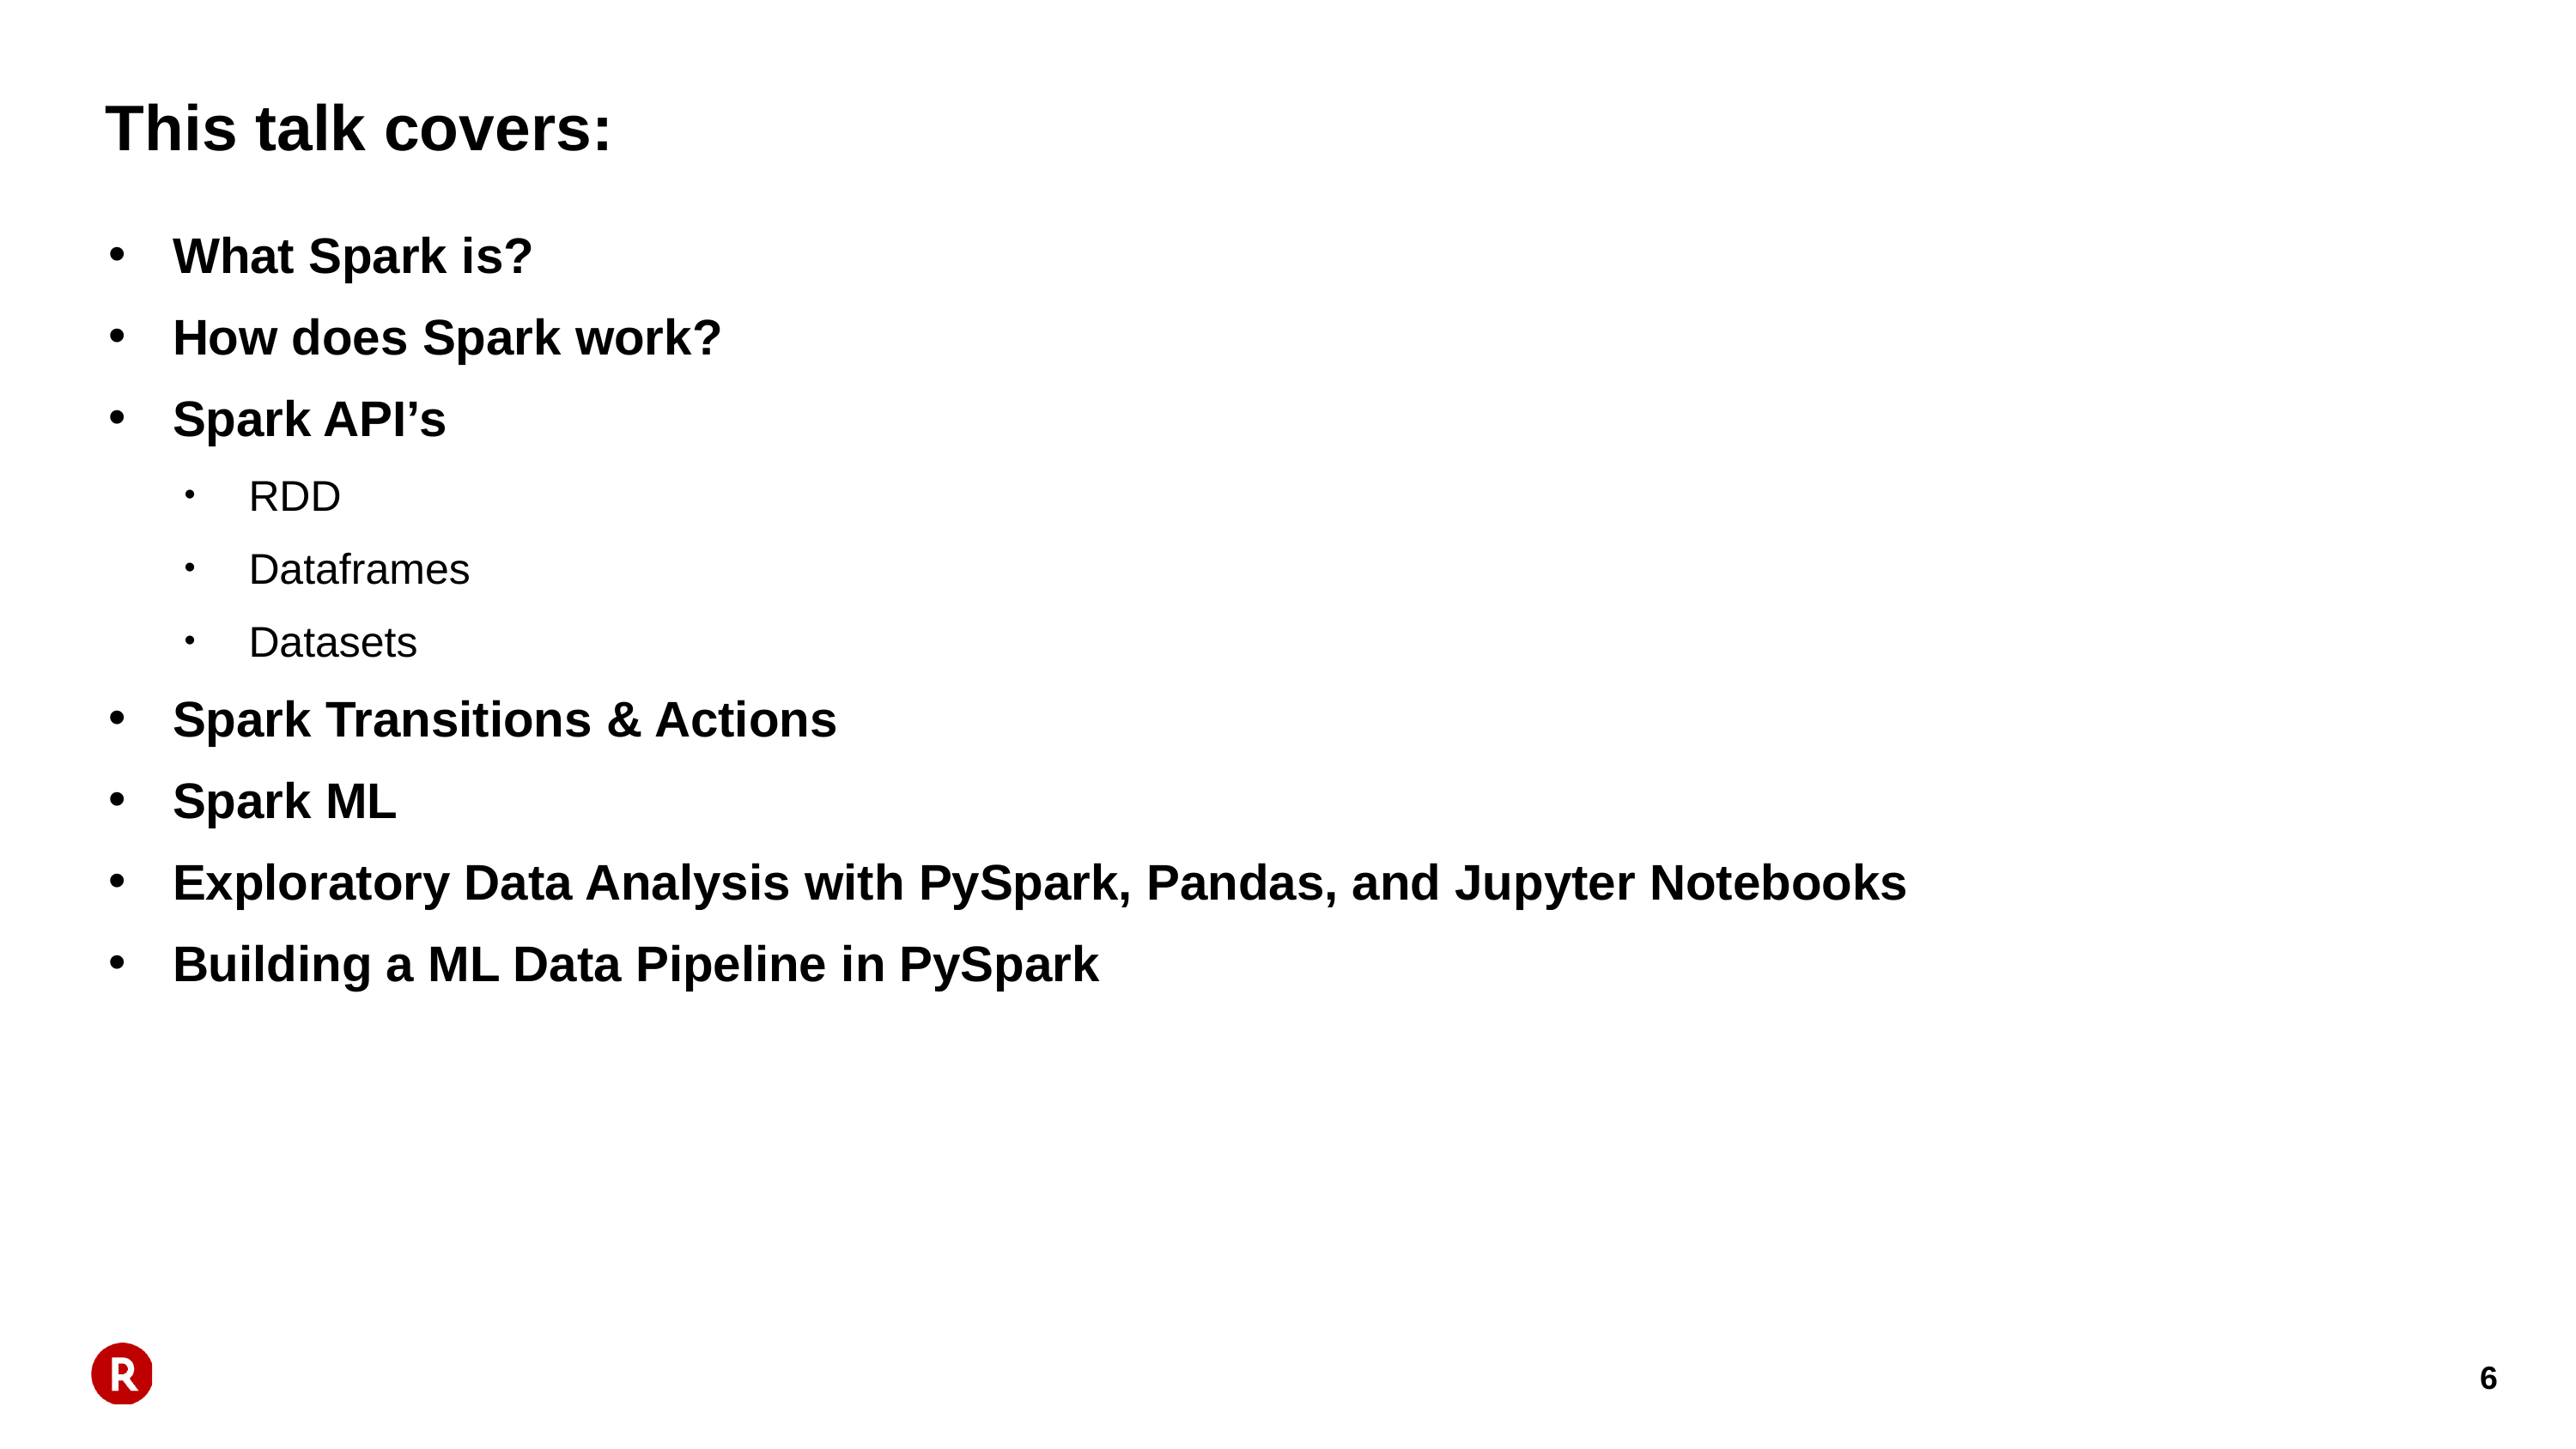

# This talk covers:
What Spark is?
How does Spark work?
Spark API’s
RDD
Dataframes
Datasets
Spark Transitions & Actions
Spark ML
Exploratory Data Analysis with PySpark, Pandas, and Jupyter Notebooks
Building a ML Data Pipeline in PySpark